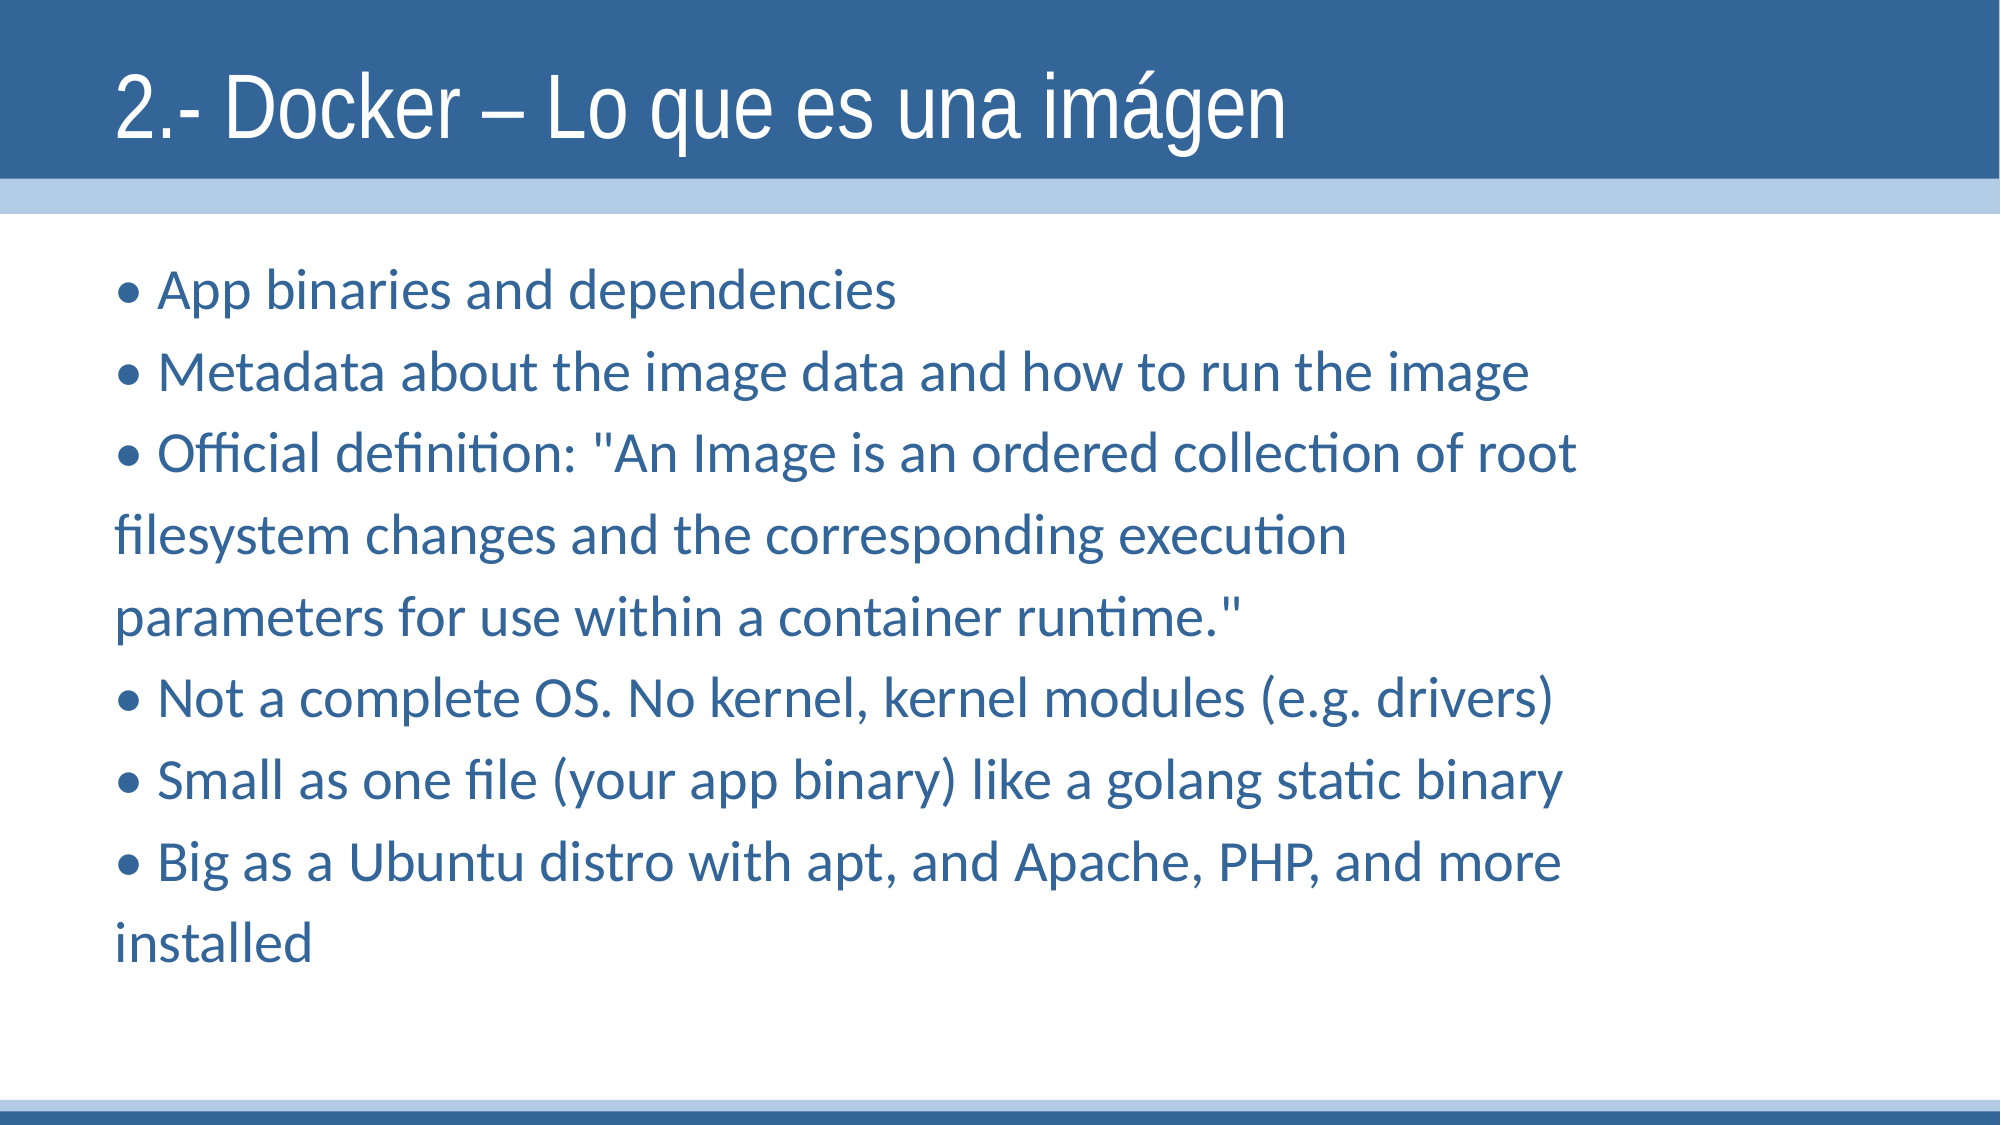

# 2.- Docker – Lo que es una imágen
• App binaries and dependencies
• Metadata about the image data and how to run the image
• Official definition: "An Image is an ordered collection of root
filesystem changes and the corresponding execution
parameters for use within a container runtime."
• Not a complete OS. No kernel, kernel modules (e.g. drivers)
• Small as one file (your app binary) like a golang static binary
• Big as a Ubuntu distro with apt, and Apache, PHP, and more
installed